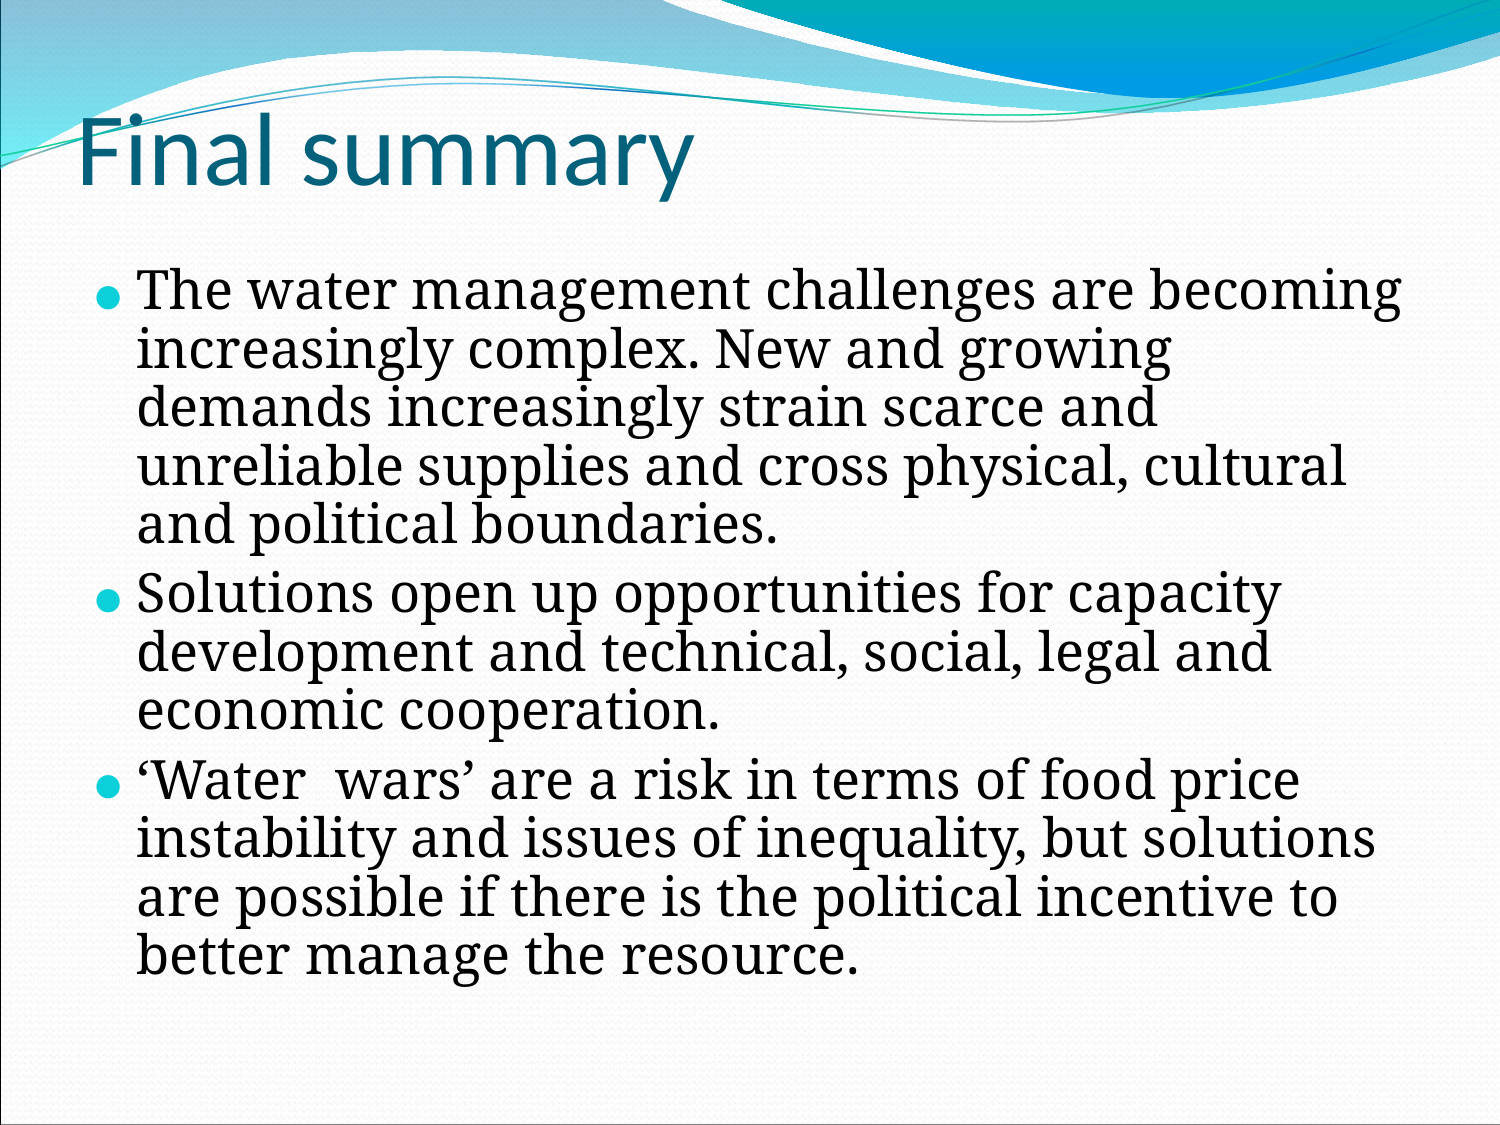

# Final summary
The water management challenges are becoming increasingly complex. New and growing demands increasingly strain scarce and unreliable supplies and cross physical, cultural and political boundaries.
Solutions open up opportunities for capacity development and technical, social, legal and economic cooperation.
‘Water  wars’ are a risk in terms of food price instability and issues of inequality, but solutions are possible if there is the political incentive to better manage the resource.